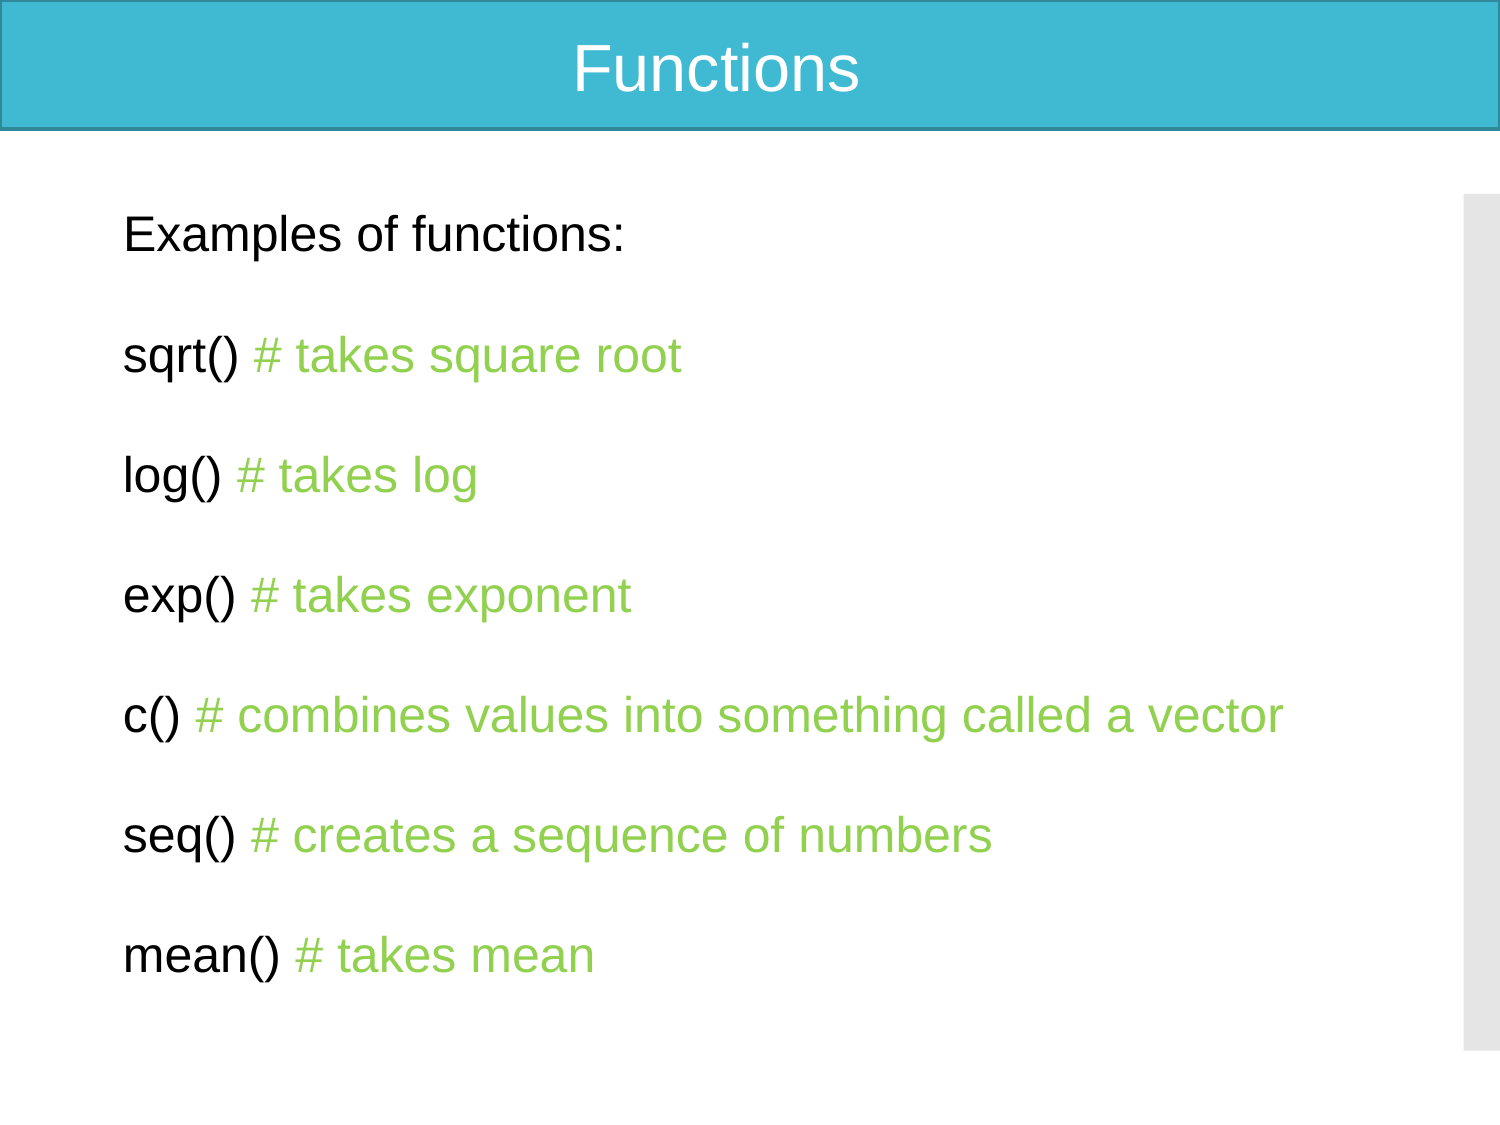

Functions
Examples of functions:

sqrt() # takes square root

log() # takes log

exp() # takes exponent

c() # combines values into something called a vector

seq() # creates a sequence of numbers

mean() # takes mean